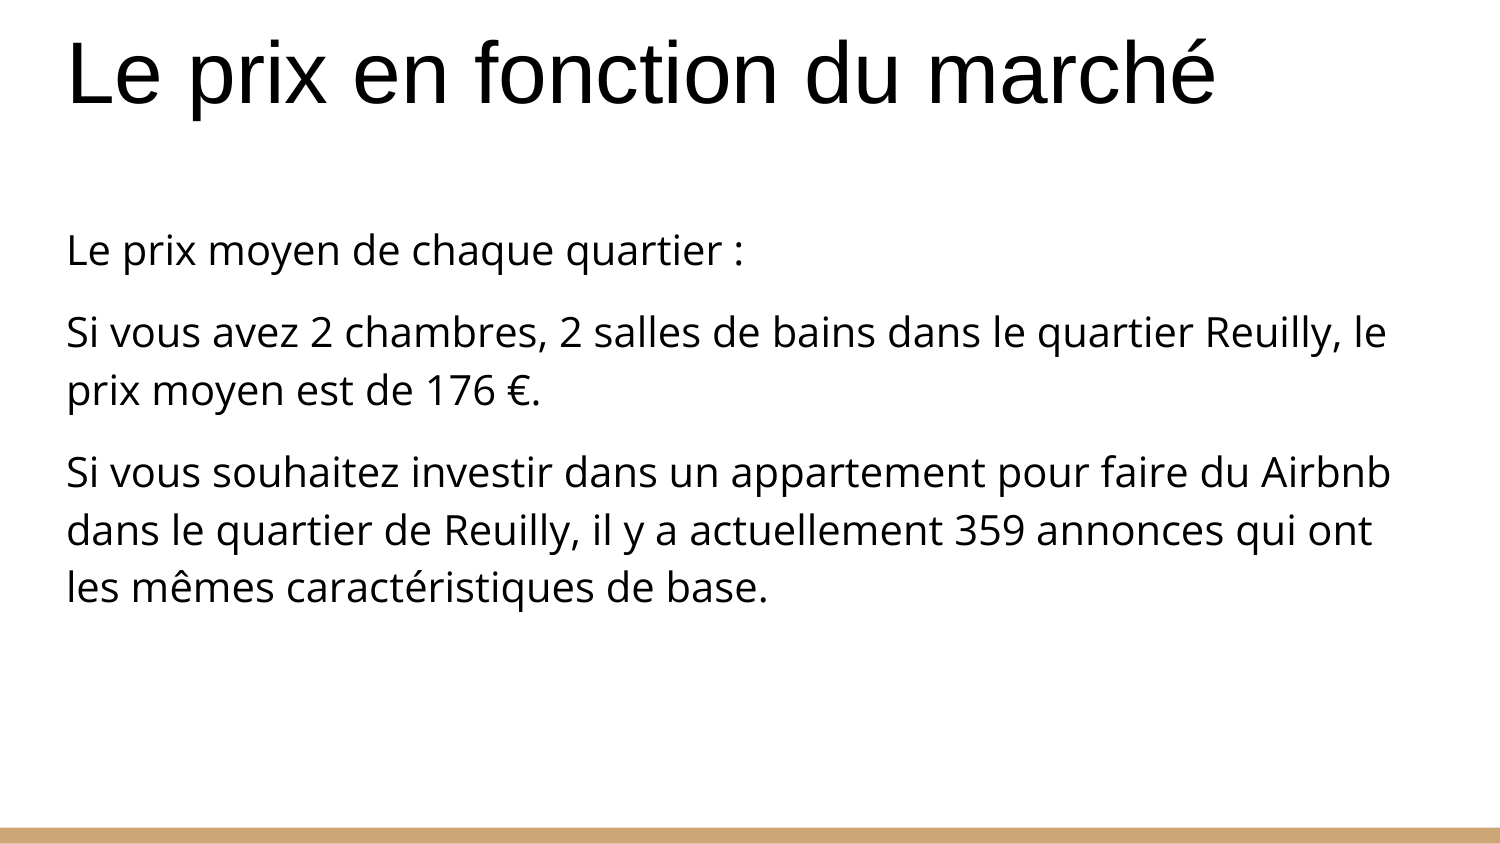

# Le prix en fonction du marché
Le prix moyen de chaque quartier :
Si vous avez 2 chambres, 2 salles de bains dans le quartier Reuilly, le prix moyen est de 176 €.
Si vous souhaitez investir dans un appartement pour faire du Airbnb dans le quartier de Reuilly, il y a actuellement 359 annonces qui ont les mêmes caractéristiques de base.